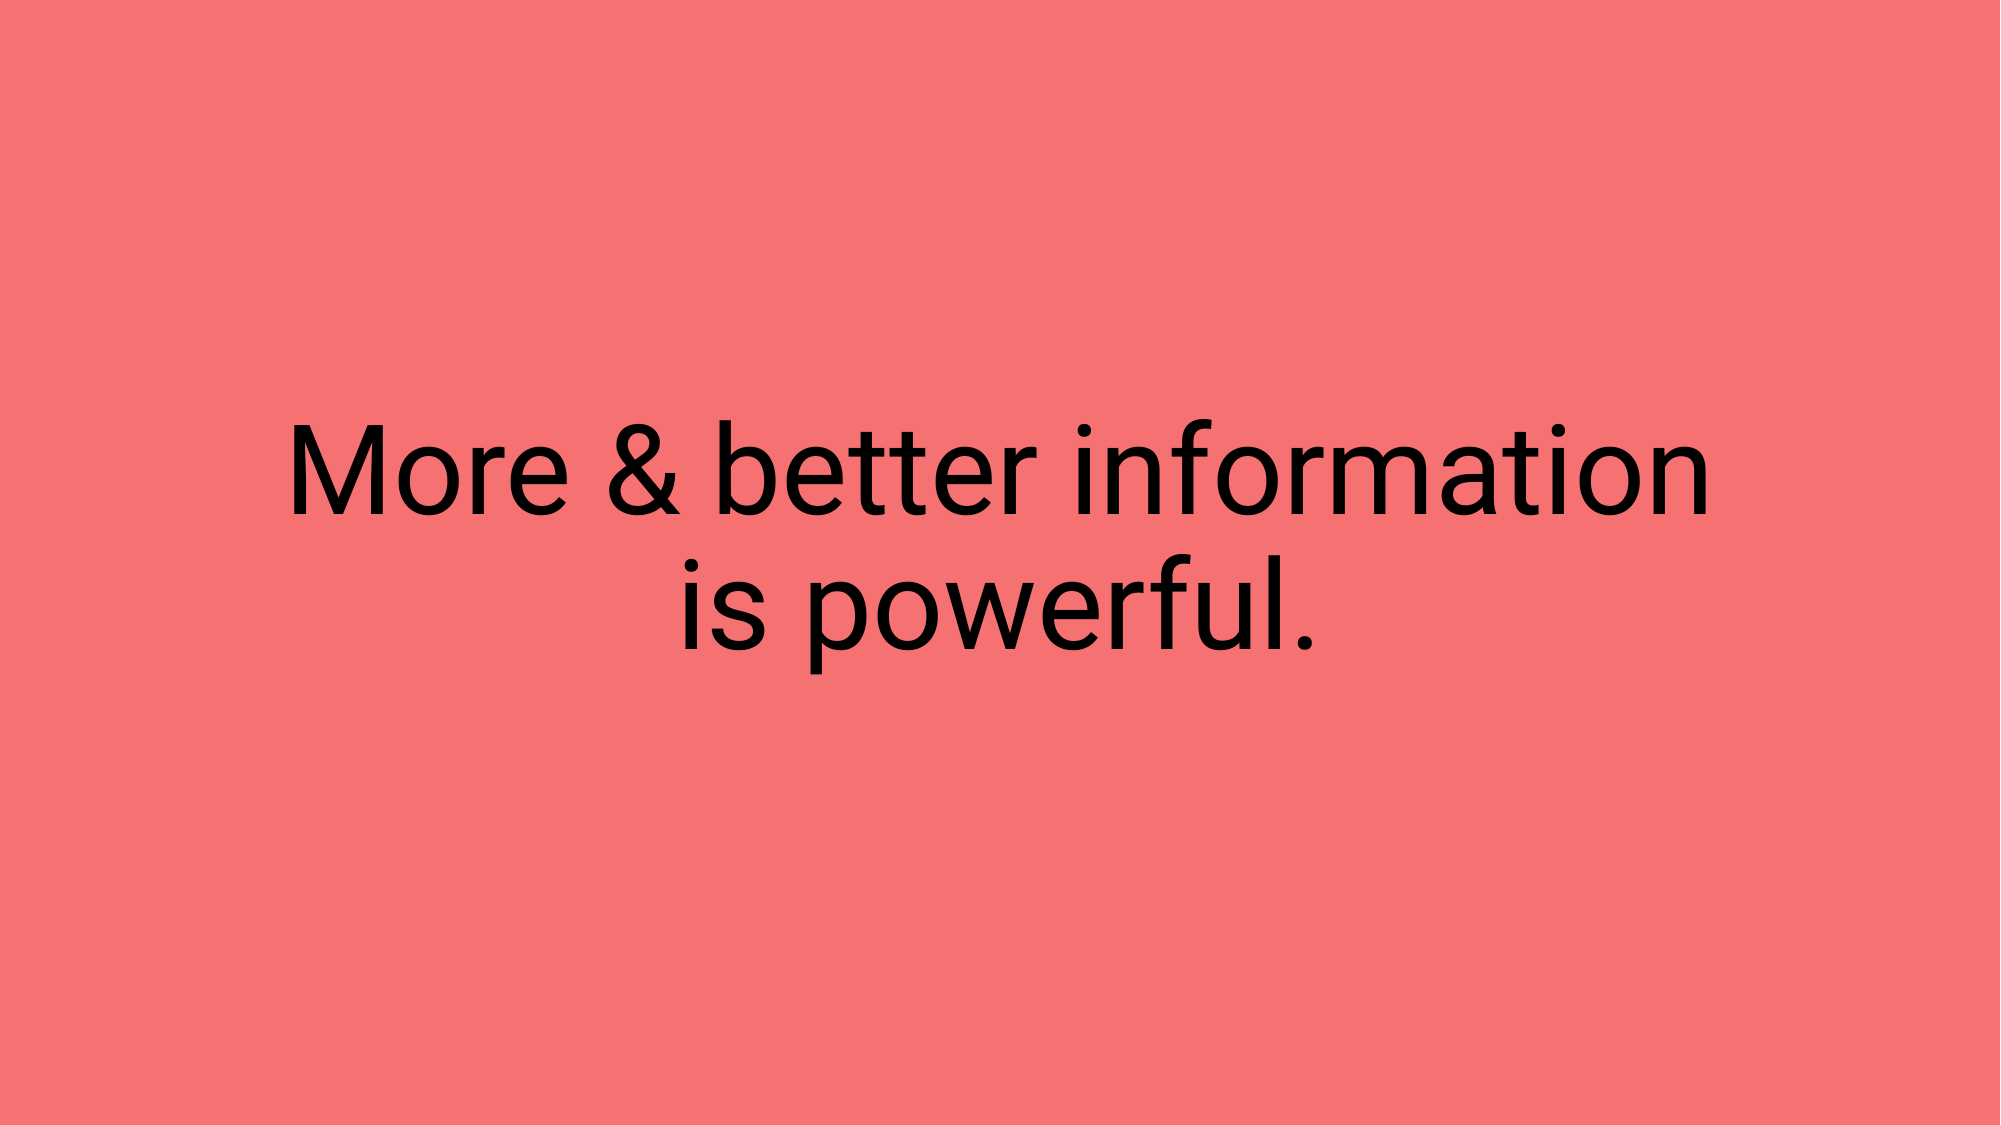

# More & better information is powerful.